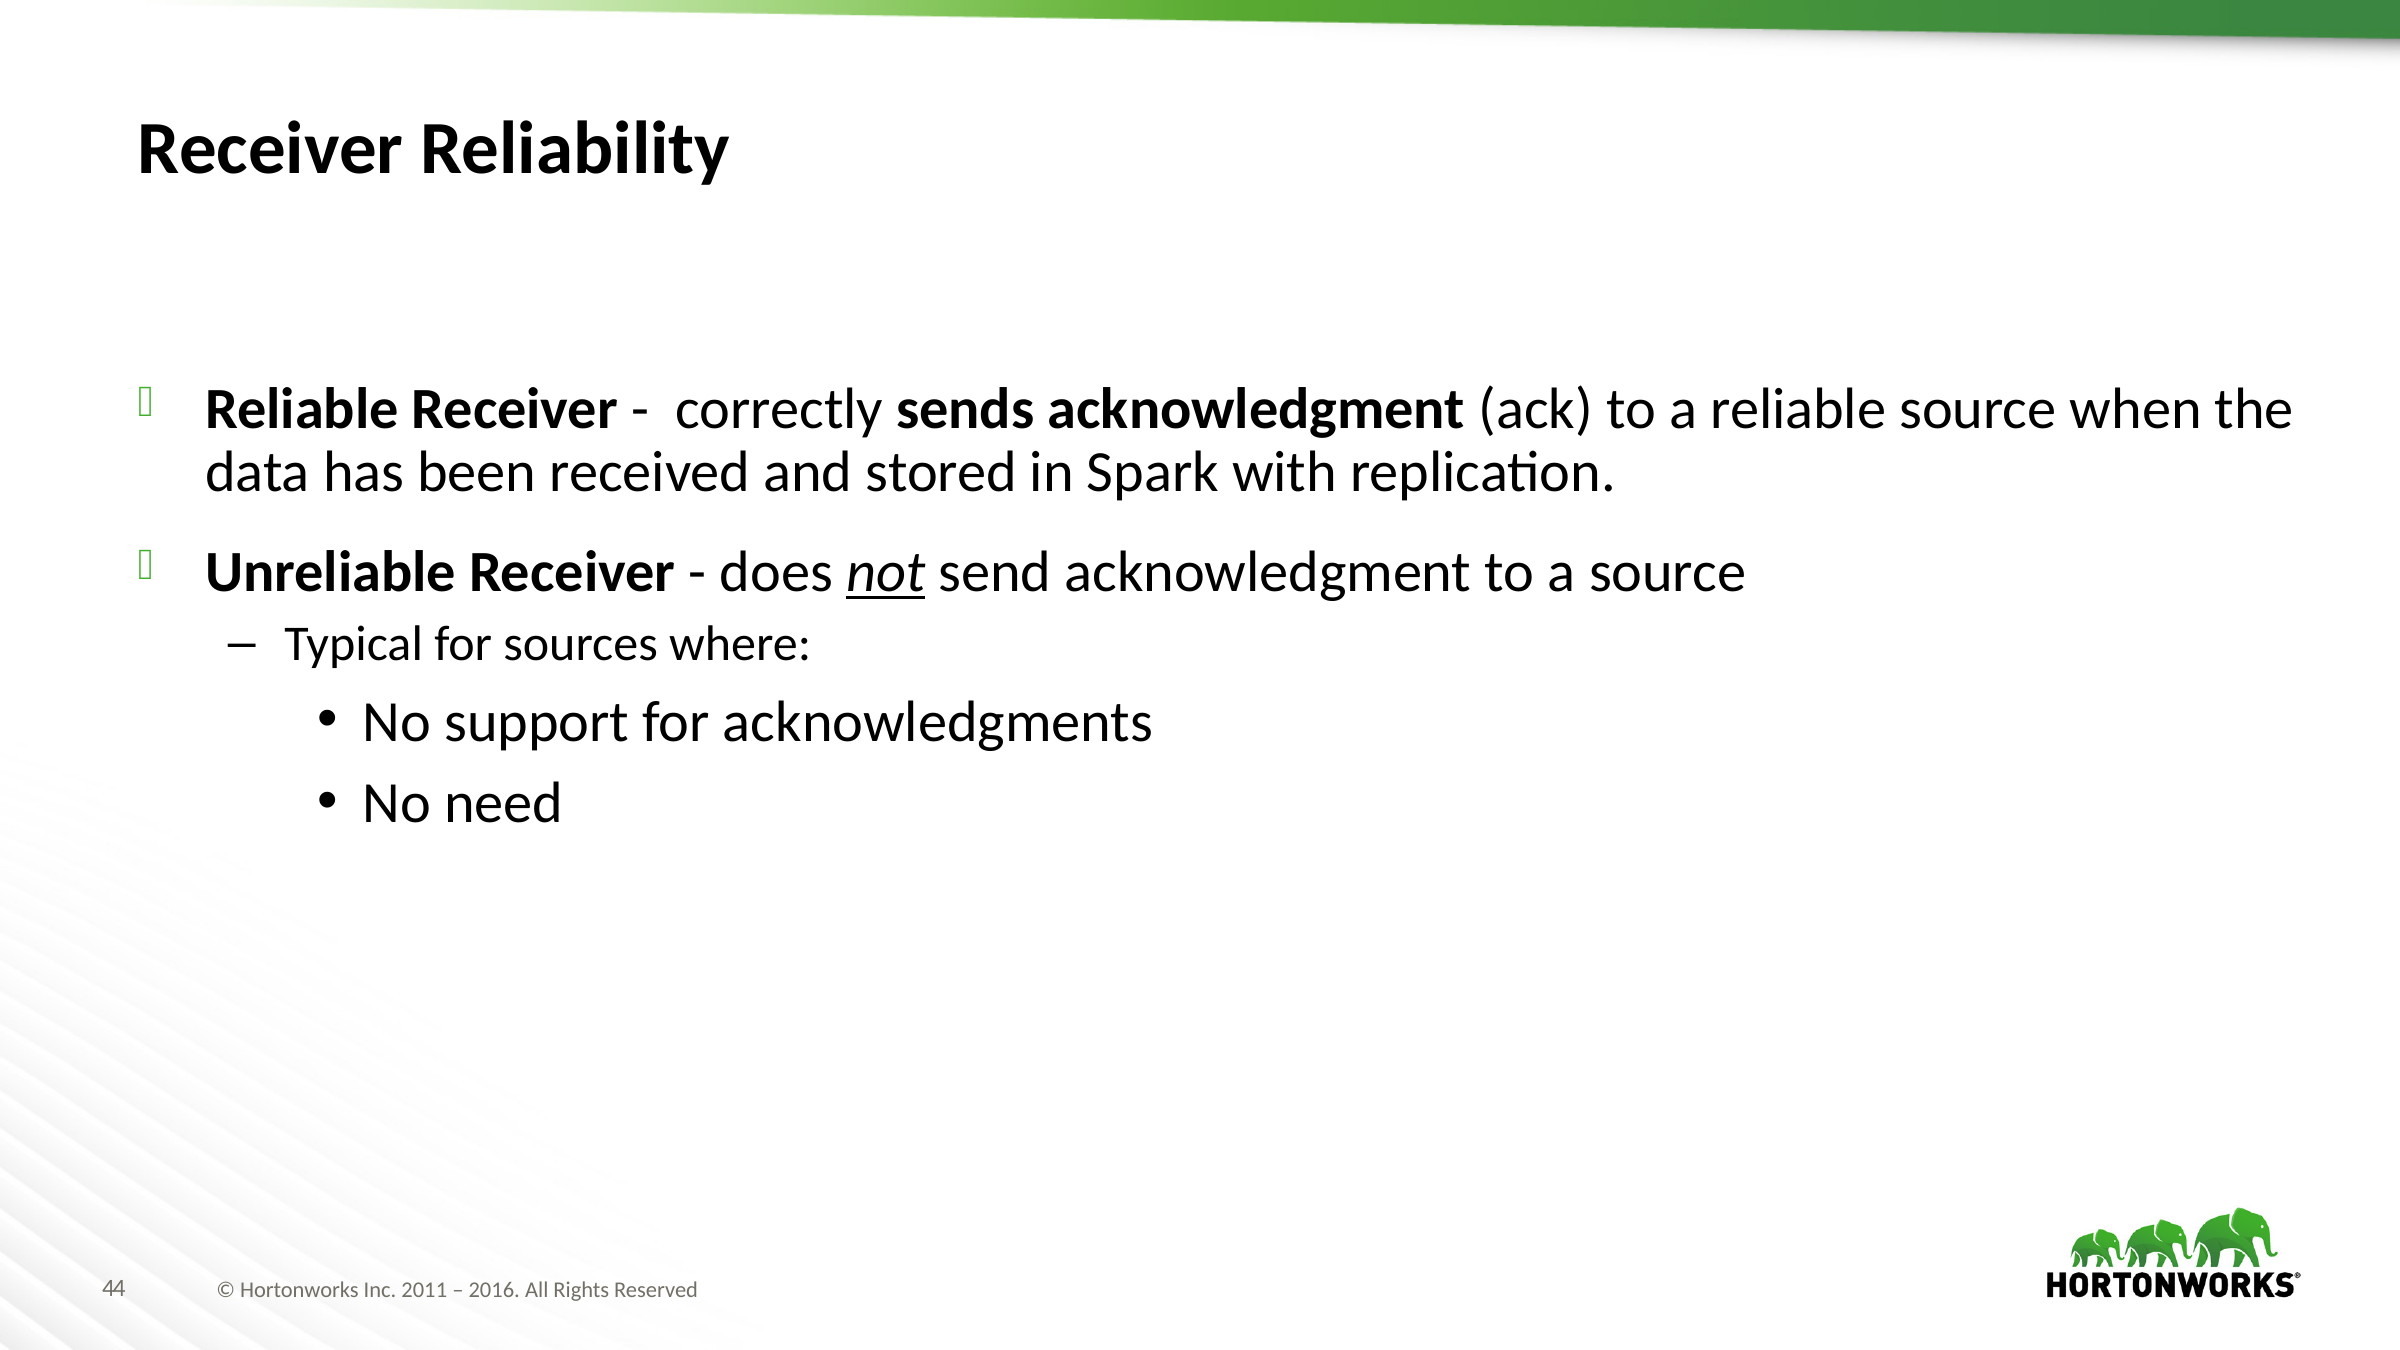

# Receiver Reliability

Reliable Receiver -  correctly sends acknowledgment (ack) to a reliable source when the data has been received and stored in Spark with replication.
Unreliable Receiver - does not send acknowledgment to a source
Typical for sources where:
No support for acknowledgments
No need